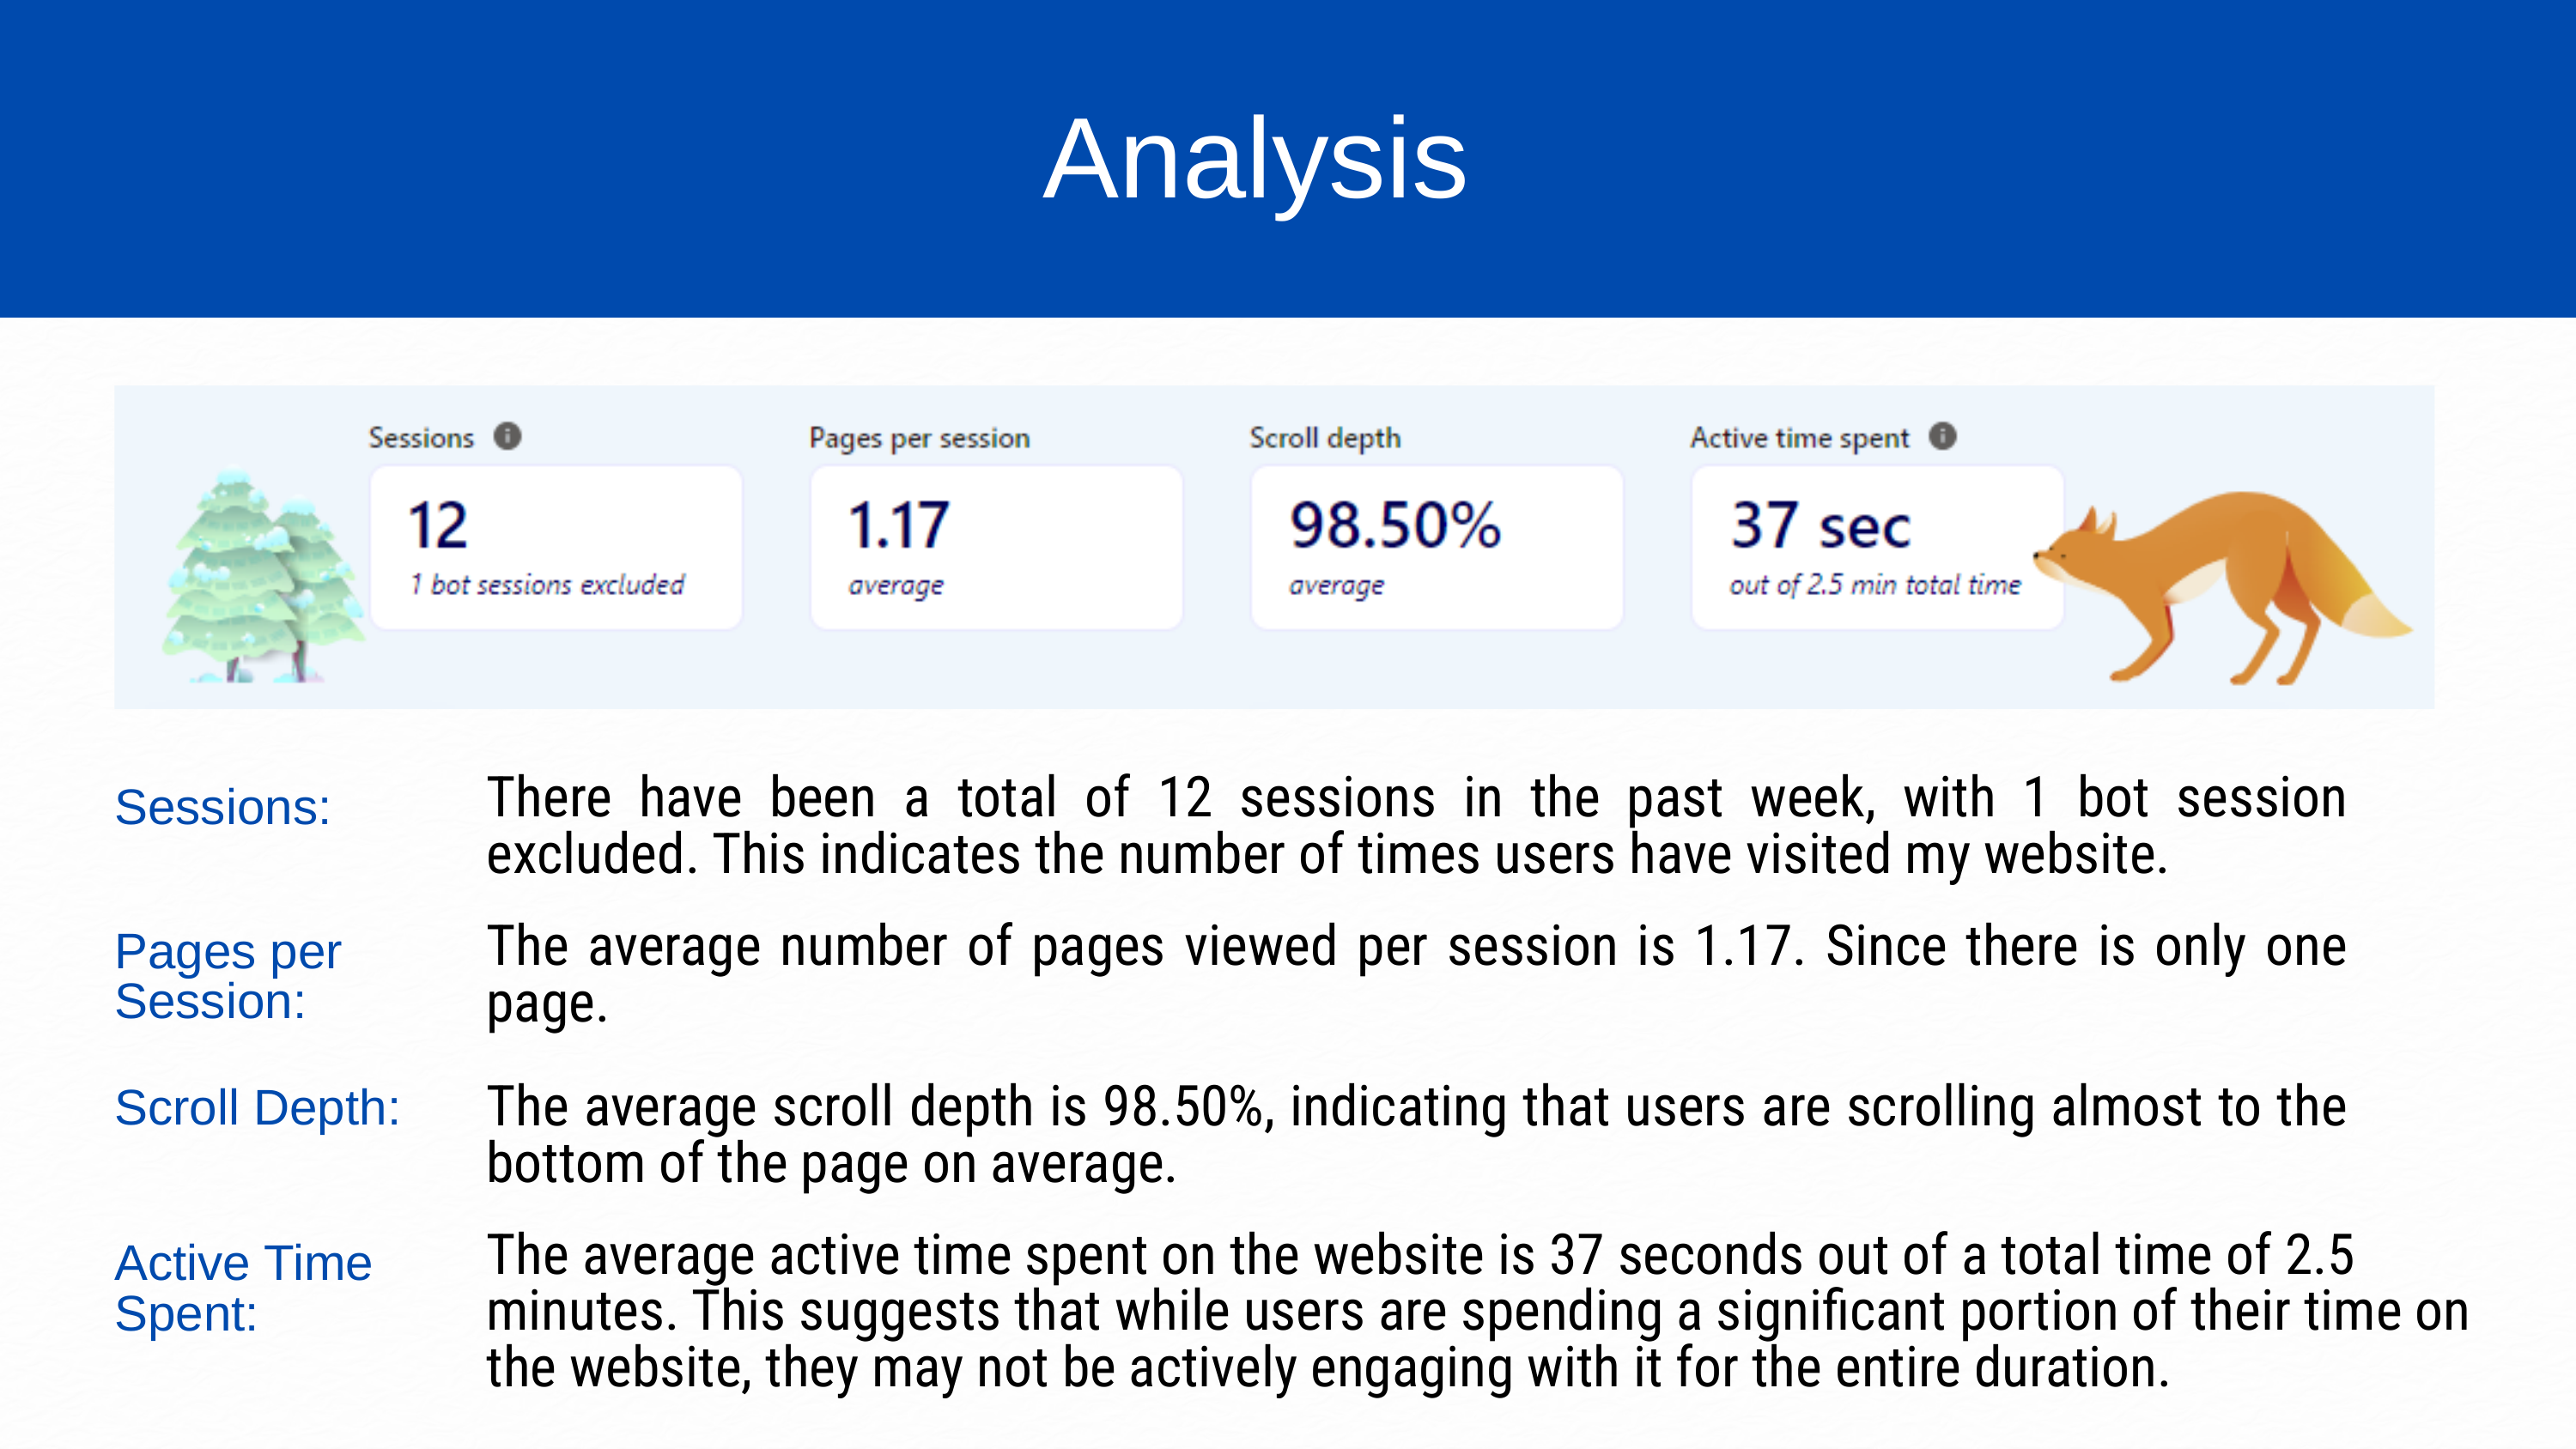

Analysis

There have been a total of 12 sessions in the past week, with 1 bot session excluded. This indicates the number of times users have visited my website.
Sessions:
The average number of pages viewed per session is 1.17. Since there is only one page.
Pages per Session:
The average scroll depth is 98.50%, indicating that users are scrolling almost to the bottom of the page on average.
Scroll Depth:
The average active time spent on the website is 37 seconds out of a total time of 2.5 minutes. This suggests that while users are spending a significant portion of their time on the website, they may not be actively engaging with it for the entire duration.
Active Time Spent: